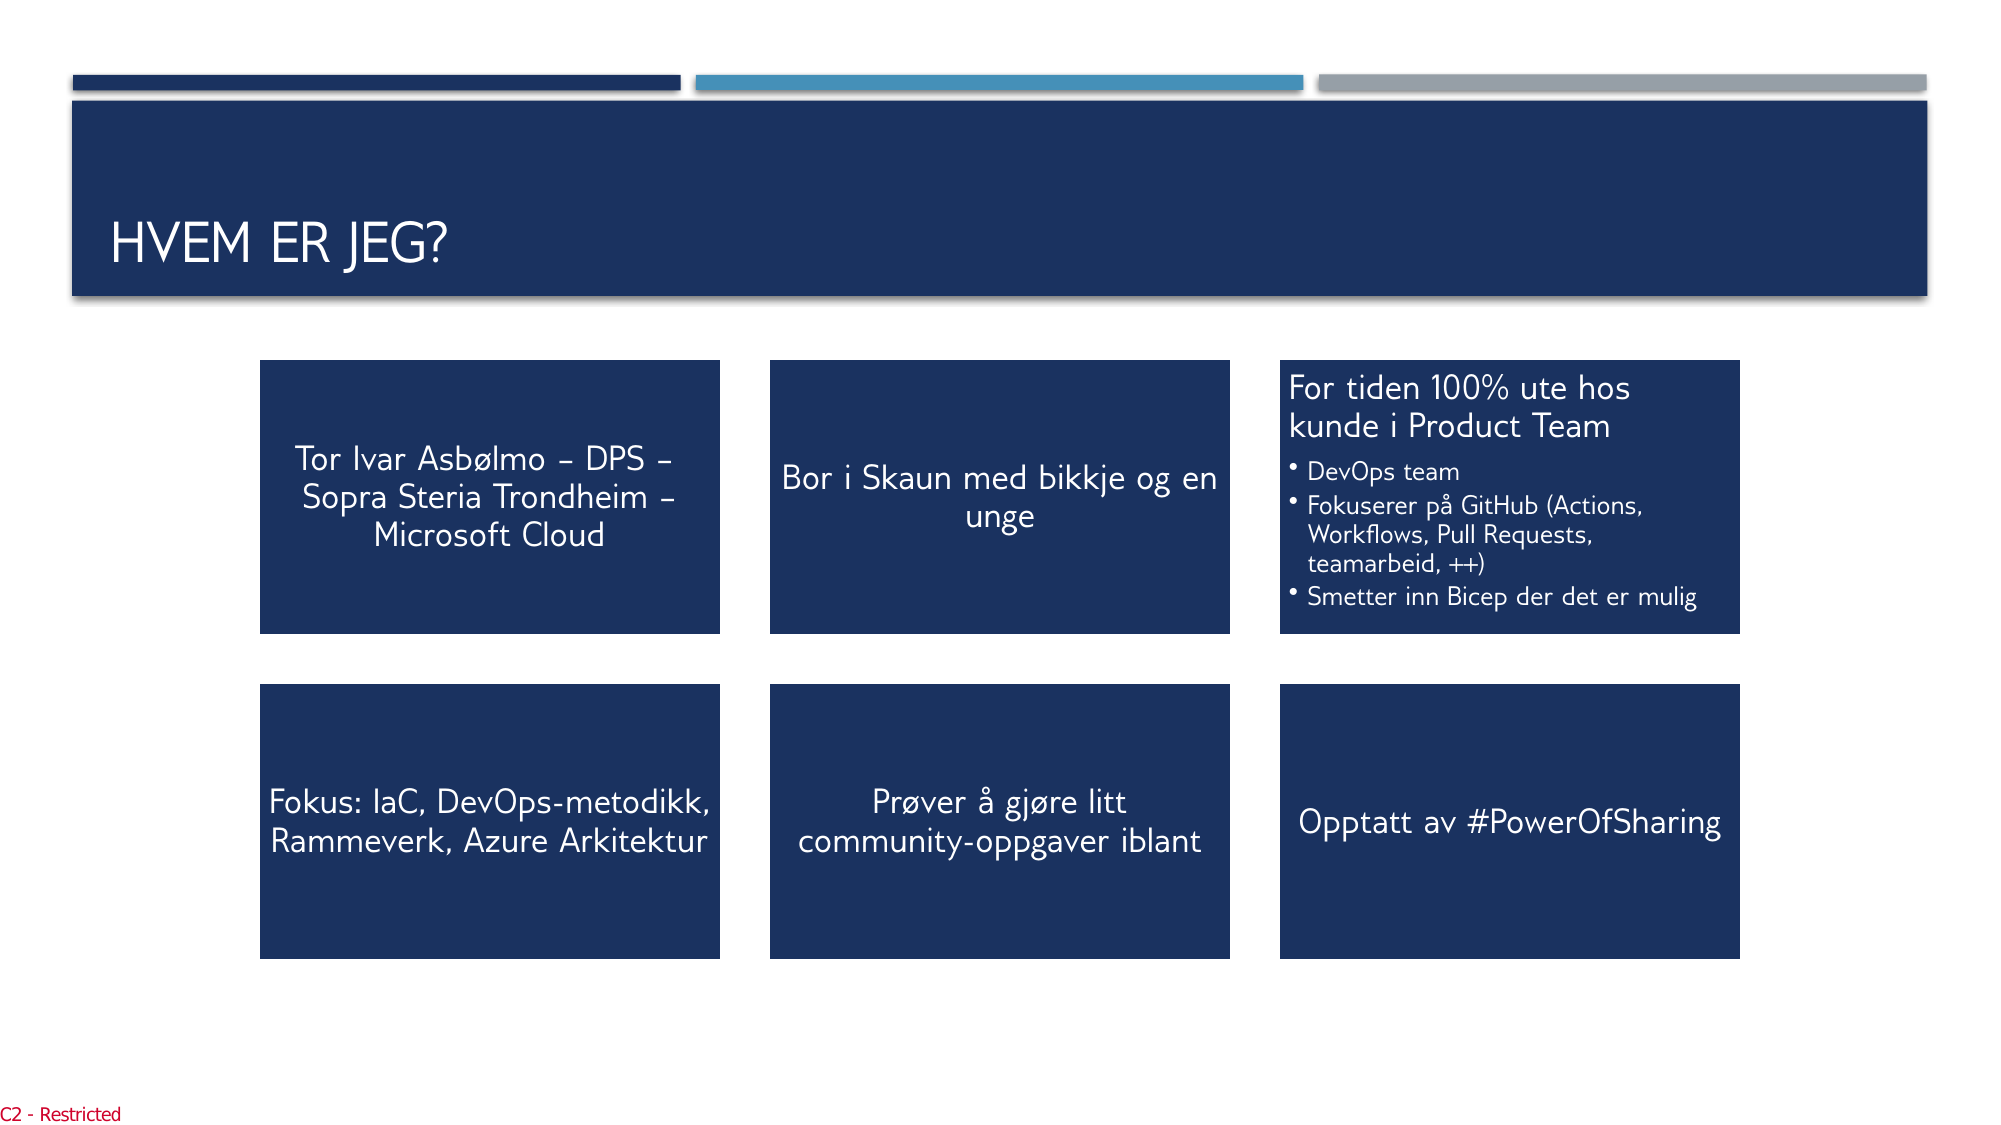

# Hvem er jeg?
Tor Ivar Asbølmo – DPS –  Sopra Steria Trondheim – Microsoft Cloud
Bor i Skaun med bikkje og en unge
For tiden 100% ute hos kunde i Product Team
DevOps team
Fokuserer på GitHub (Actions, Workflows, Pull Requests, teamarbeid, ++)
Smetter inn Bicep der det er mulig
Fokus: IaC, DevOps-metodikk, Rammeverk, Azure Arkitektur
Prøver å gjøre litt community-oppgaver iblant
Opptatt av #PowerOfSharing